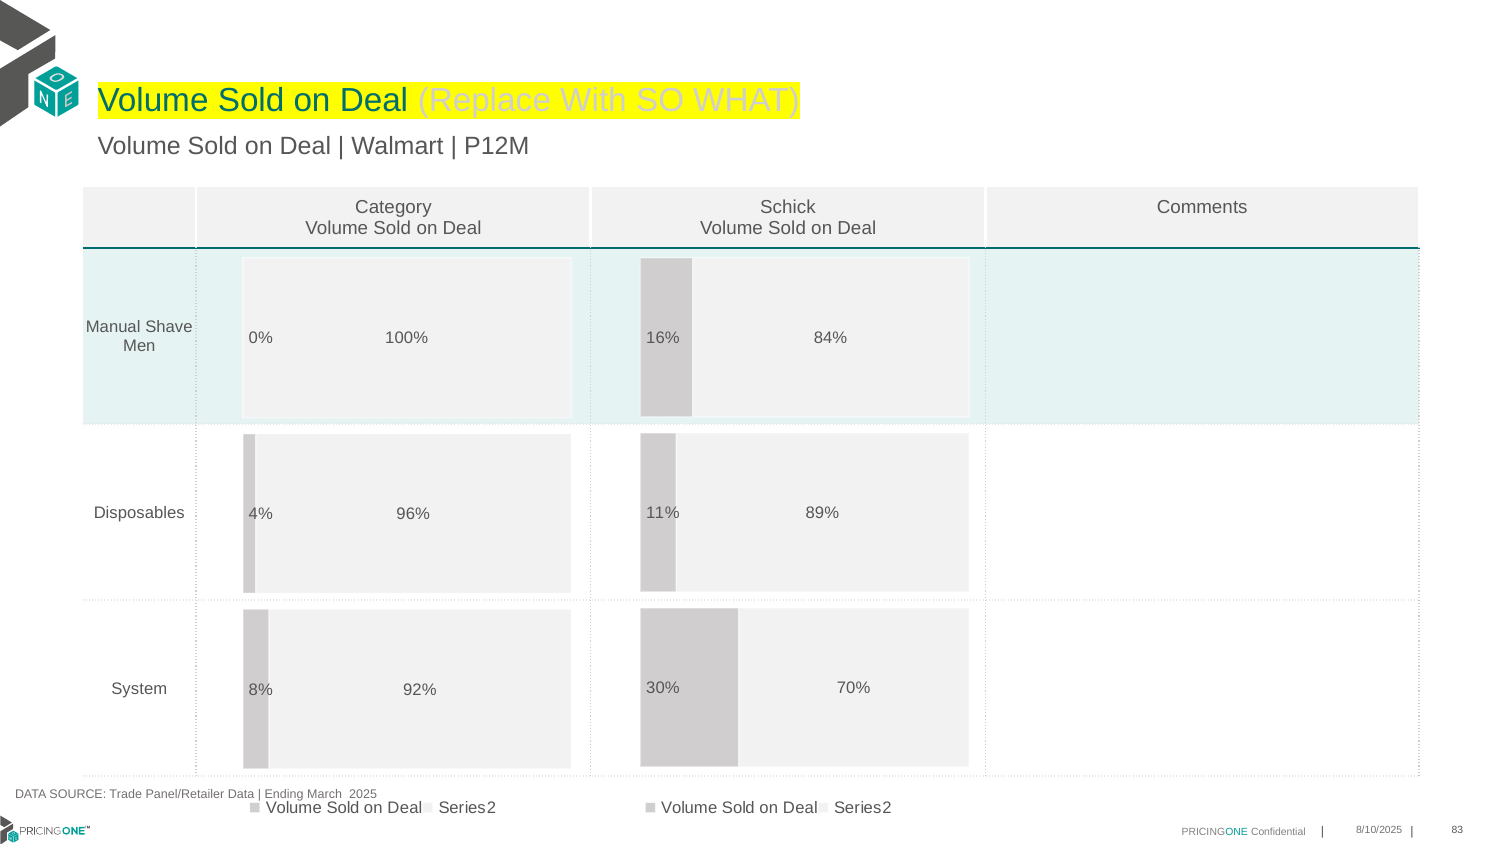

# Volume Sold on Deal (Replace With SO WHAT)
Volume Sold on Deal | Walmart | P12M

|  | Category Volume Sold on Deal | Schick Volume Sold on Deal | Comments |
| --- | --- | --- | --- |
| Manual Shave Men |  |  |  |
| Disposables |  |  |  |
| System |  |  |  |
Data Source | Nielsen | Ending Mar 2022

### Chart

| Category | Volume Sold on Deal |  |
|---|---|---|
| Manual Shave Men Total | 0.0 | 1.0 |
| Disposables | 0.04 | 0.96 |
| System | 0.08 | 0.92 |

### Chart

| Category | Volume Sold on Deal |  |
|---|---|---|
| Manual Shave Men Total | 0.16 | 0.84 |
| Disposables | 0.11 | 0.89 |
| System | 0.3 | 0.7 |
DATA SOURCE: Trade Panel/Retailer Data | Ending March  2025

8/10/2025
83